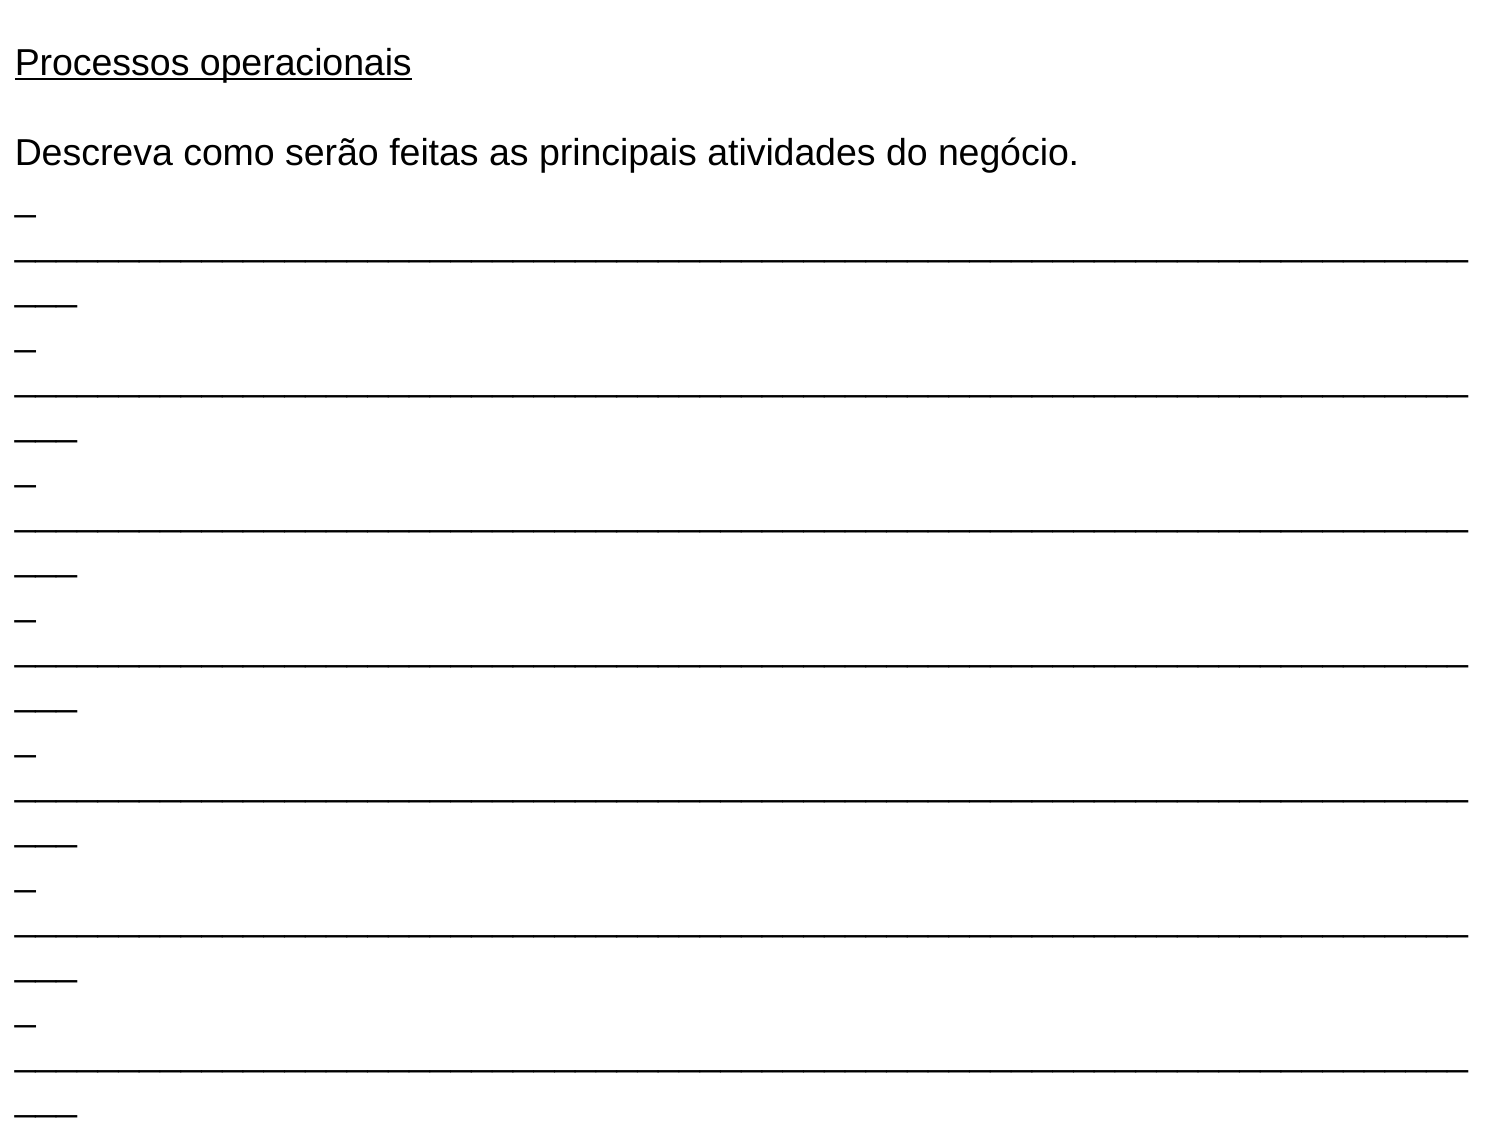

Processos operacionais

Descreva como serão feitas as principais atividades do negócio.
_ _________________________________________________________________________
_ _________________________________________________________________________
_ _________________________________________________________________________
_ _________________________________________________________________________
_ _________________________________________________________________________
_ _________________________________________________________________________
_ _________________________________________________________________________
_ _________________________________________________________________________
___________________________________________________________________________
___________________________________________________________________________
___________________________________________________________________________
___________________________________________________________________________
___________________________________________________________________________
___________________________________________________________________________
___________________________________________________________________________
___________________________________________________________________________
___________________________________________________________________________
___________________________________________________________________________
___________________________________________________________________________
___________________________________________________________________________